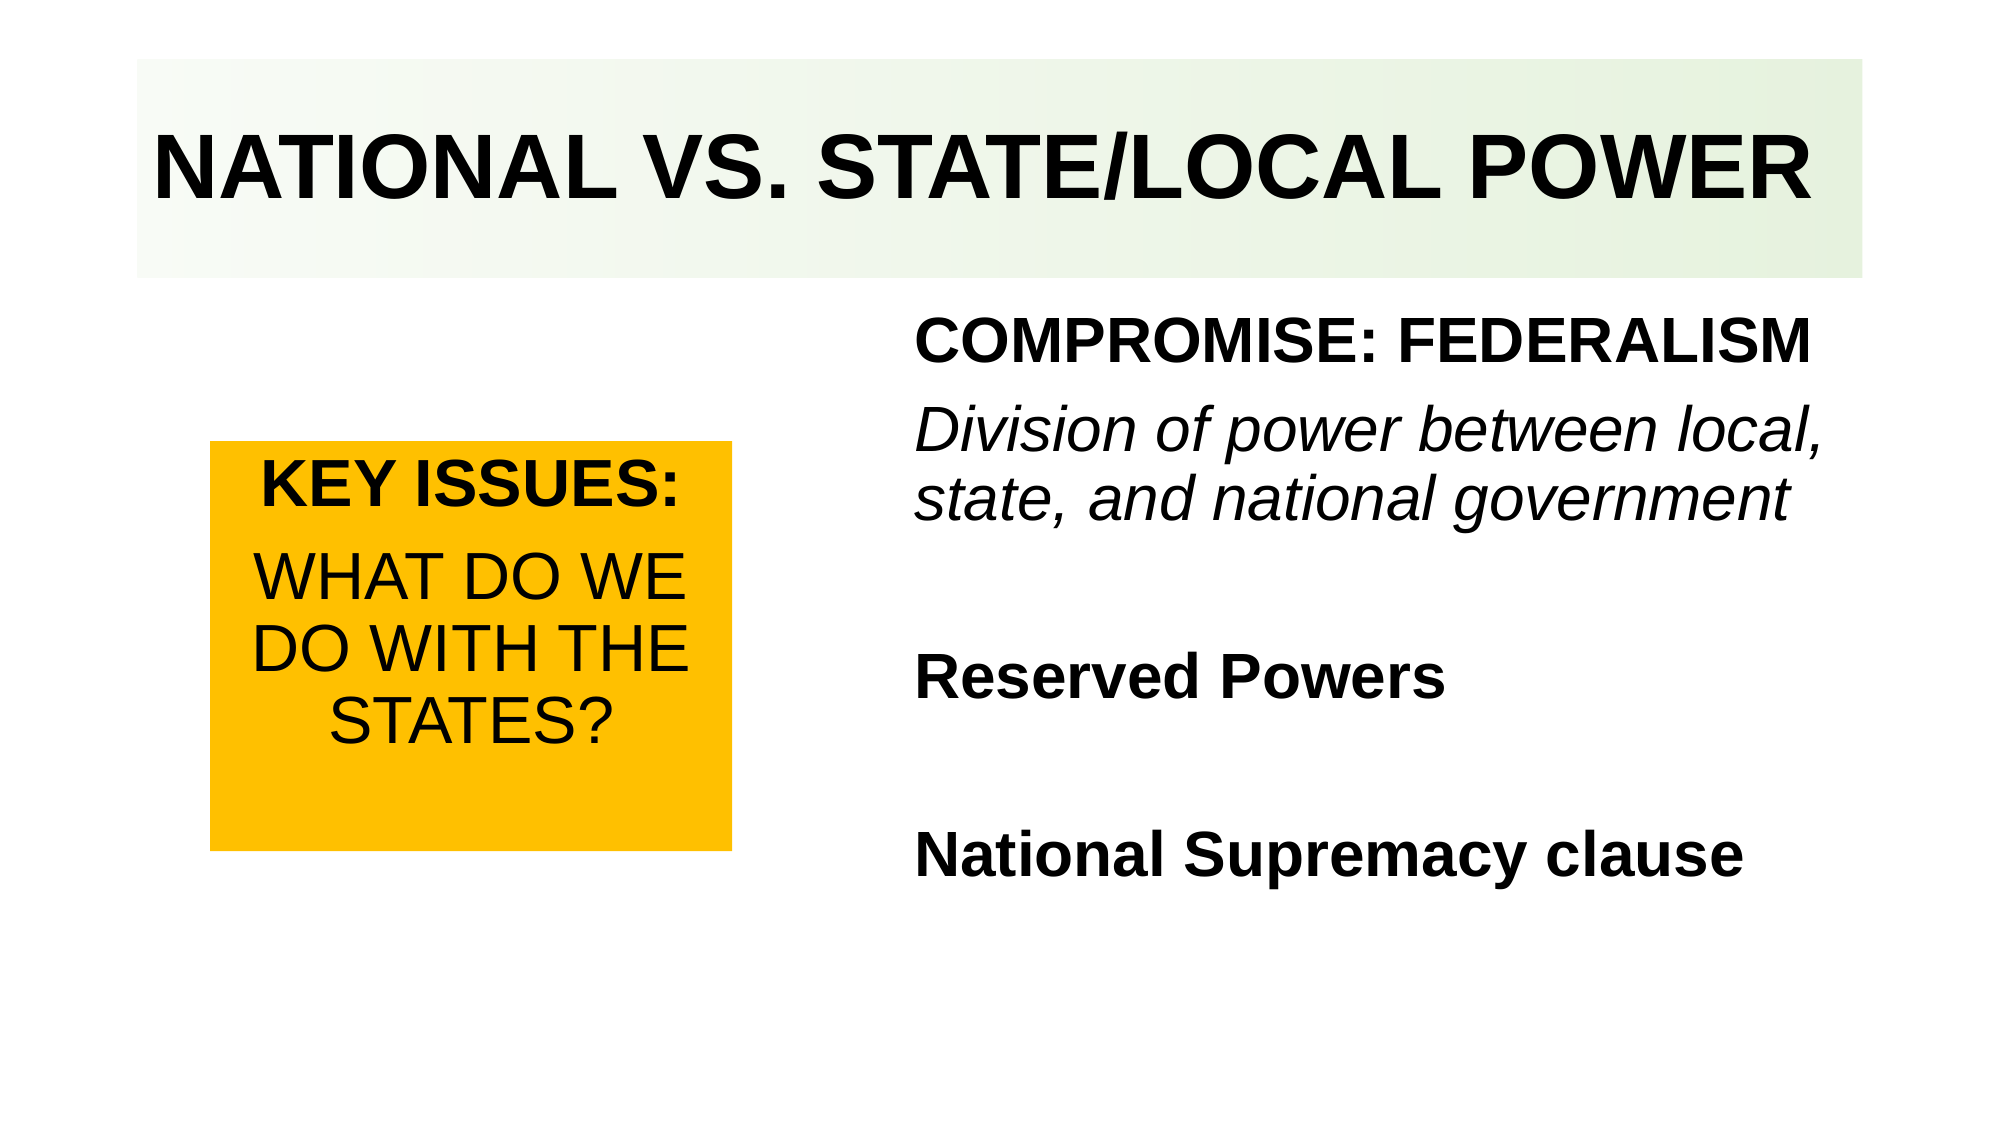

# National vs. State/Local power
Compromise: FEDERALISM
Division of power between local, state, and national government

Reserved Powers

National Supremacy clause
Key Issues:
What do we do with the states?